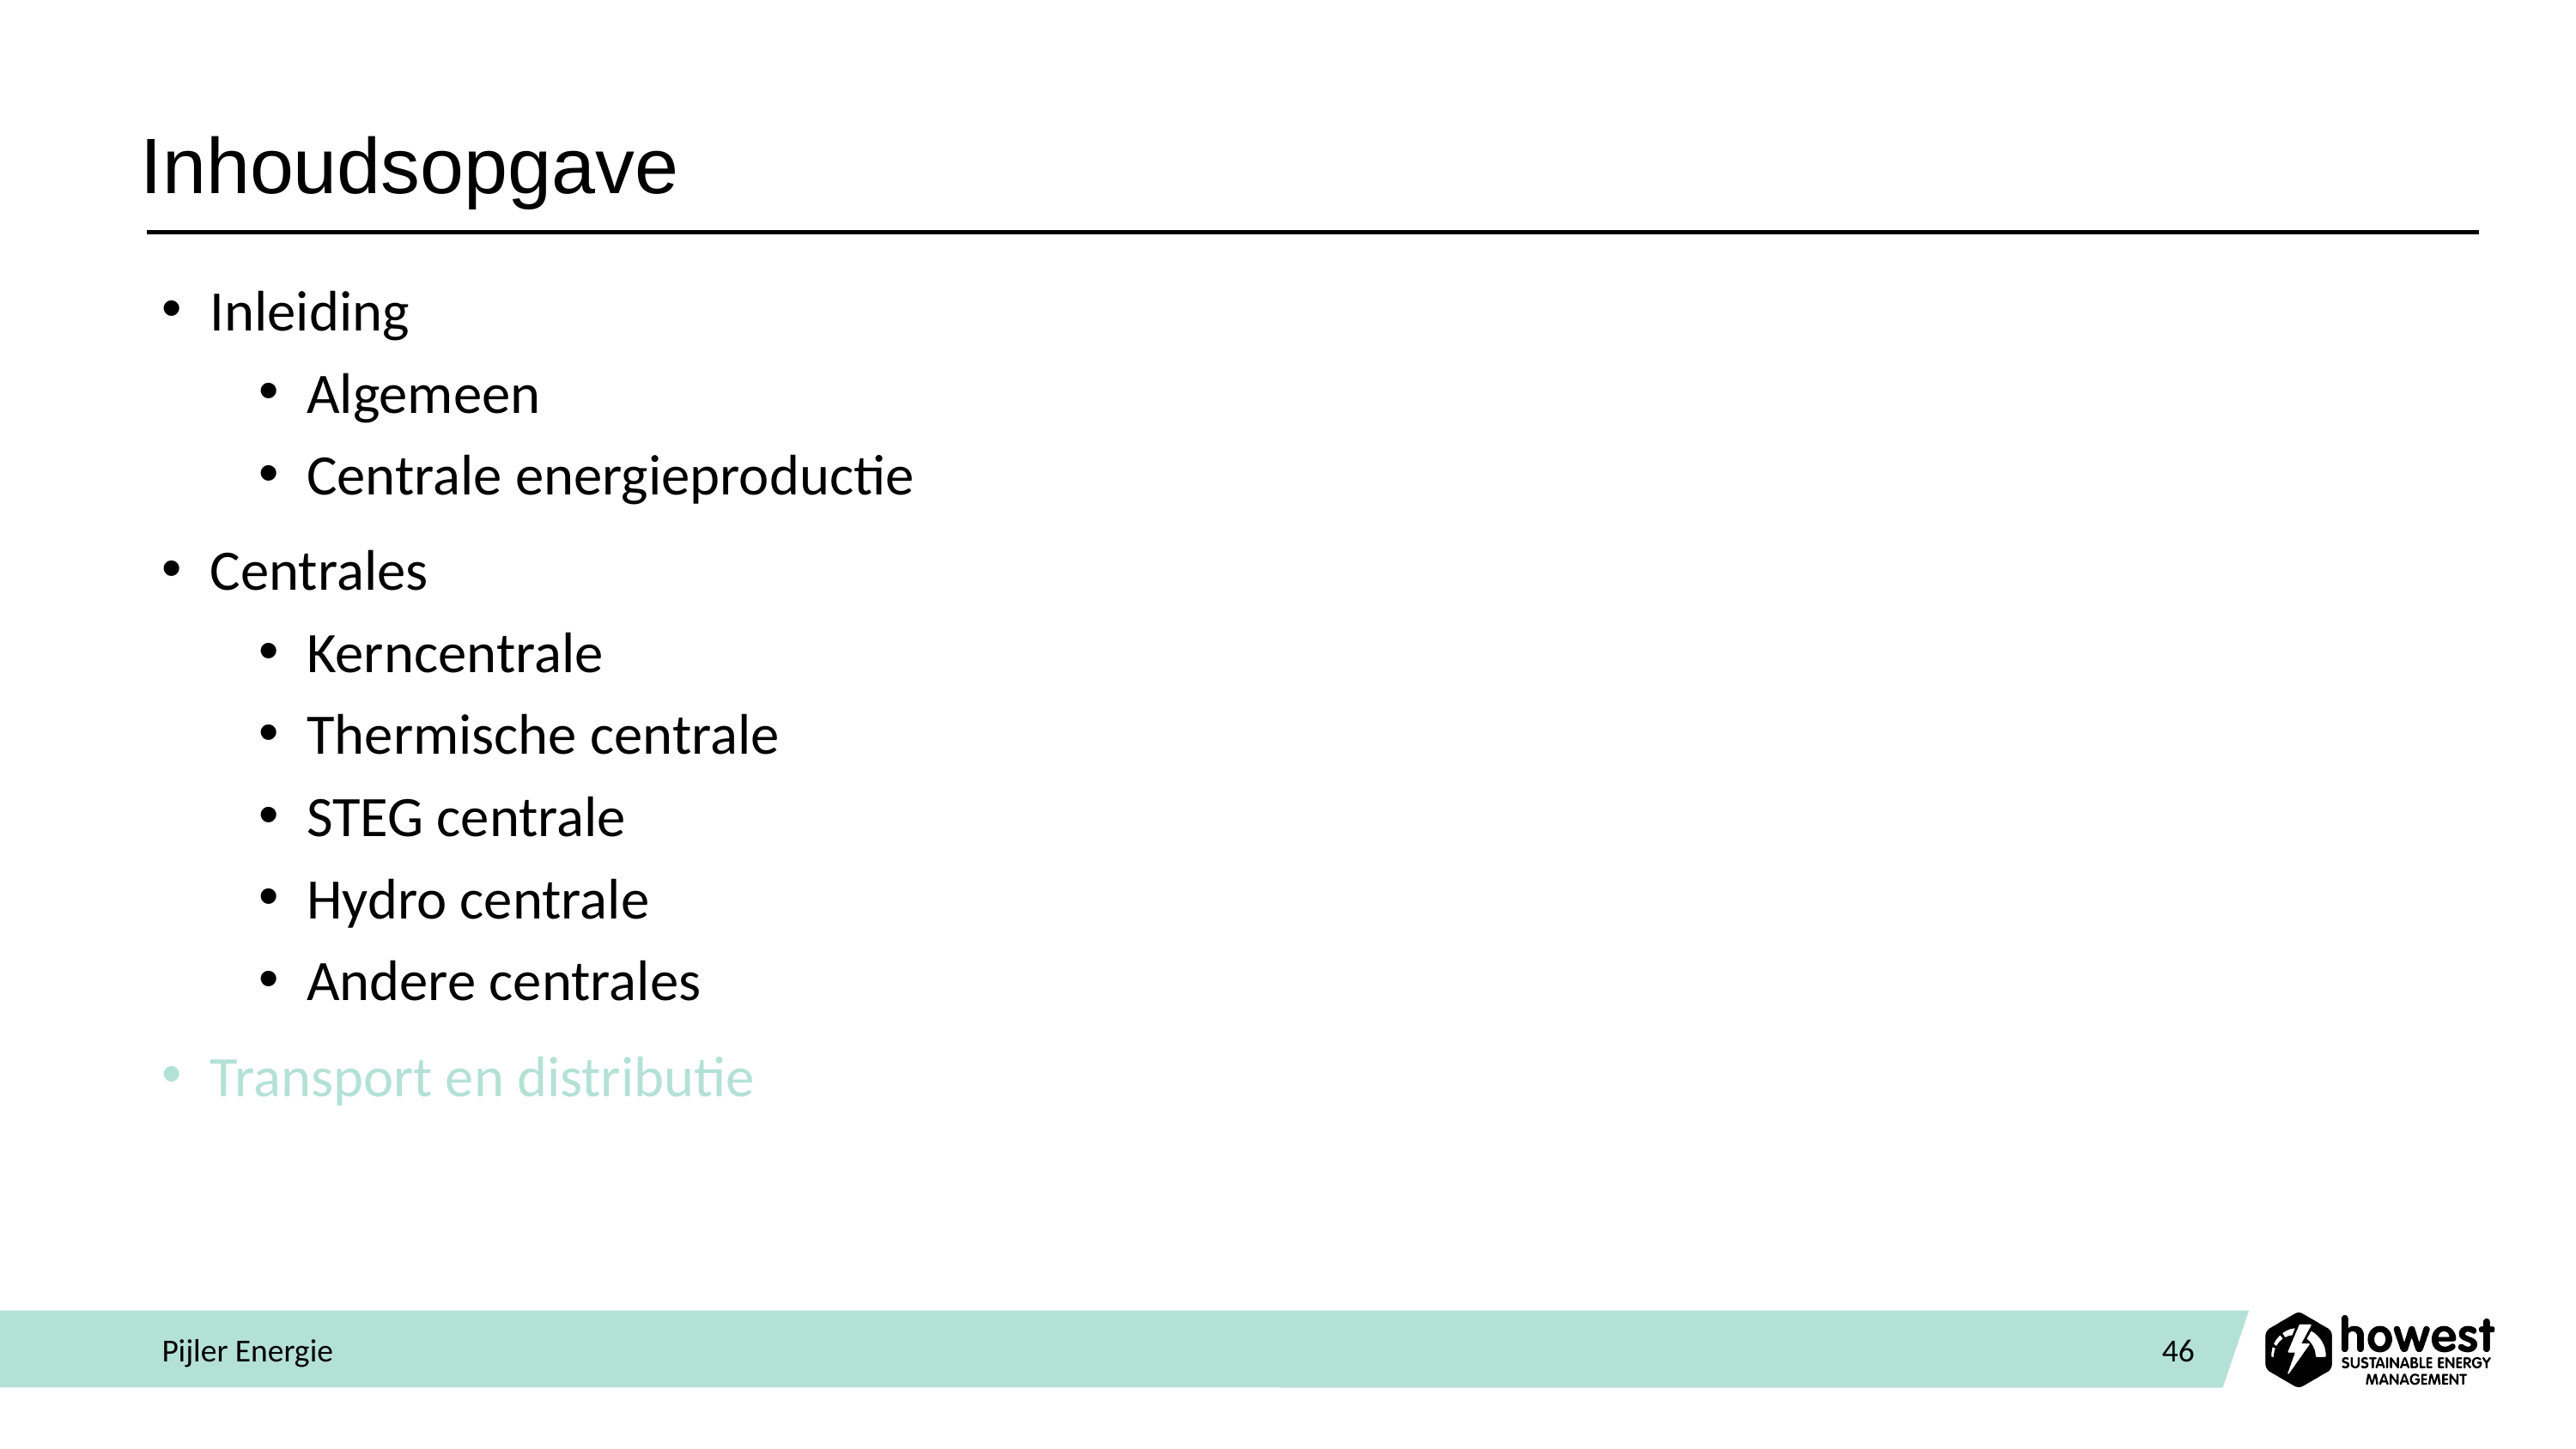

# Inhoudsopgave
Inleiding
Algemeen
Centrale energieproductie
Centrales
Kerncentrale
Thermische centrale
STEG centrale
Hydro centrale
Andere centrales
Transport en distributie
Pijler Energie
46